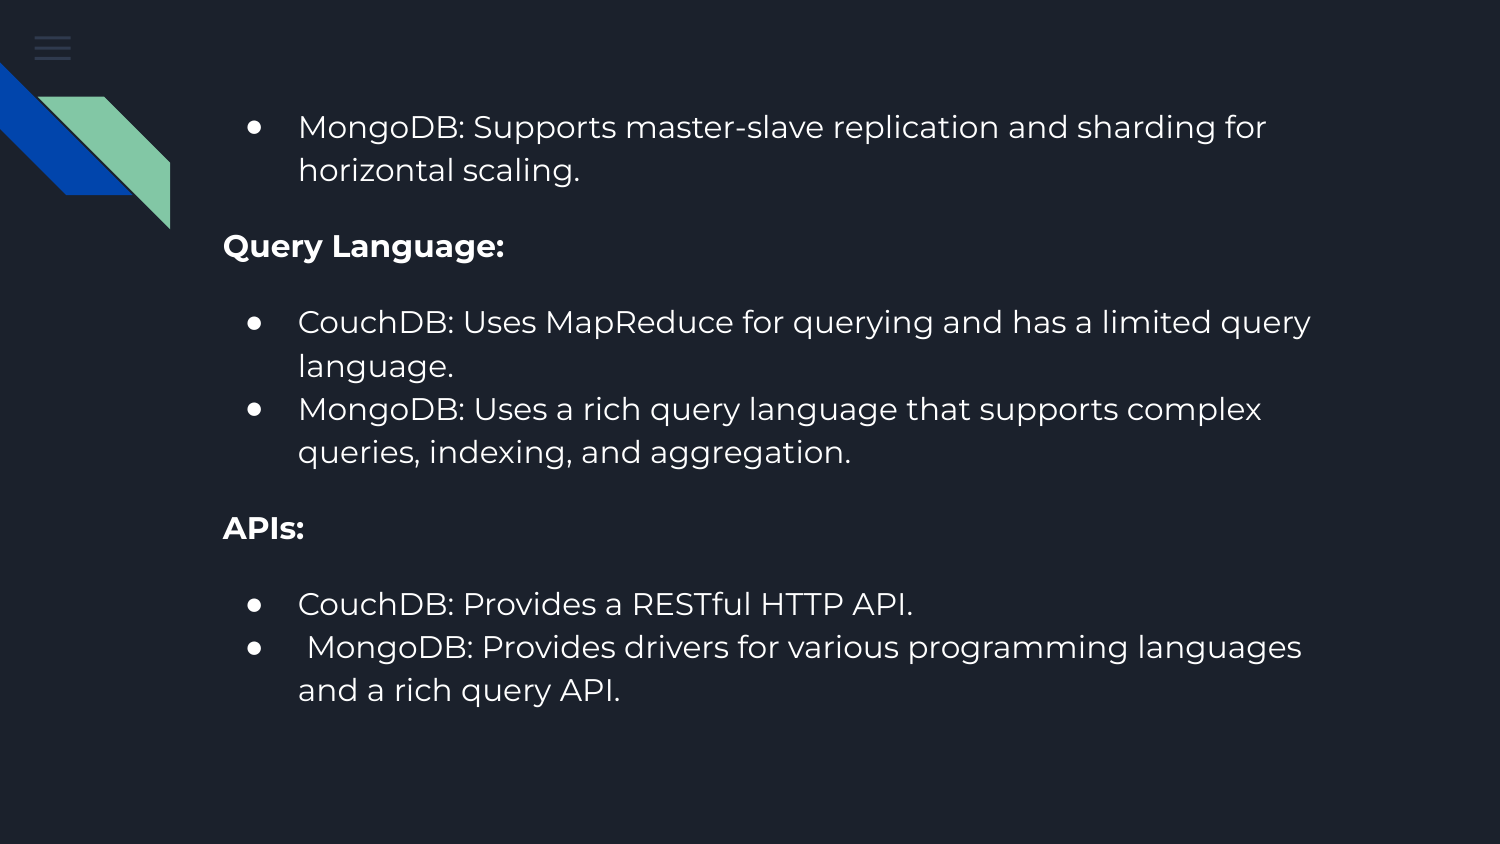

MongoDB: Supports master-slave replication and sharding for horizontal scaling.
Query Language:
CouchDB: Uses MapReduce for querying and has a limited query language.
MongoDB: Uses a rich query language that supports complex queries, indexing, and aggregation.
APIs:
CouchDB: Provides a RESTful HTTP API.
 MongoDB: Provides drivers for various programming languages and a rich query API.